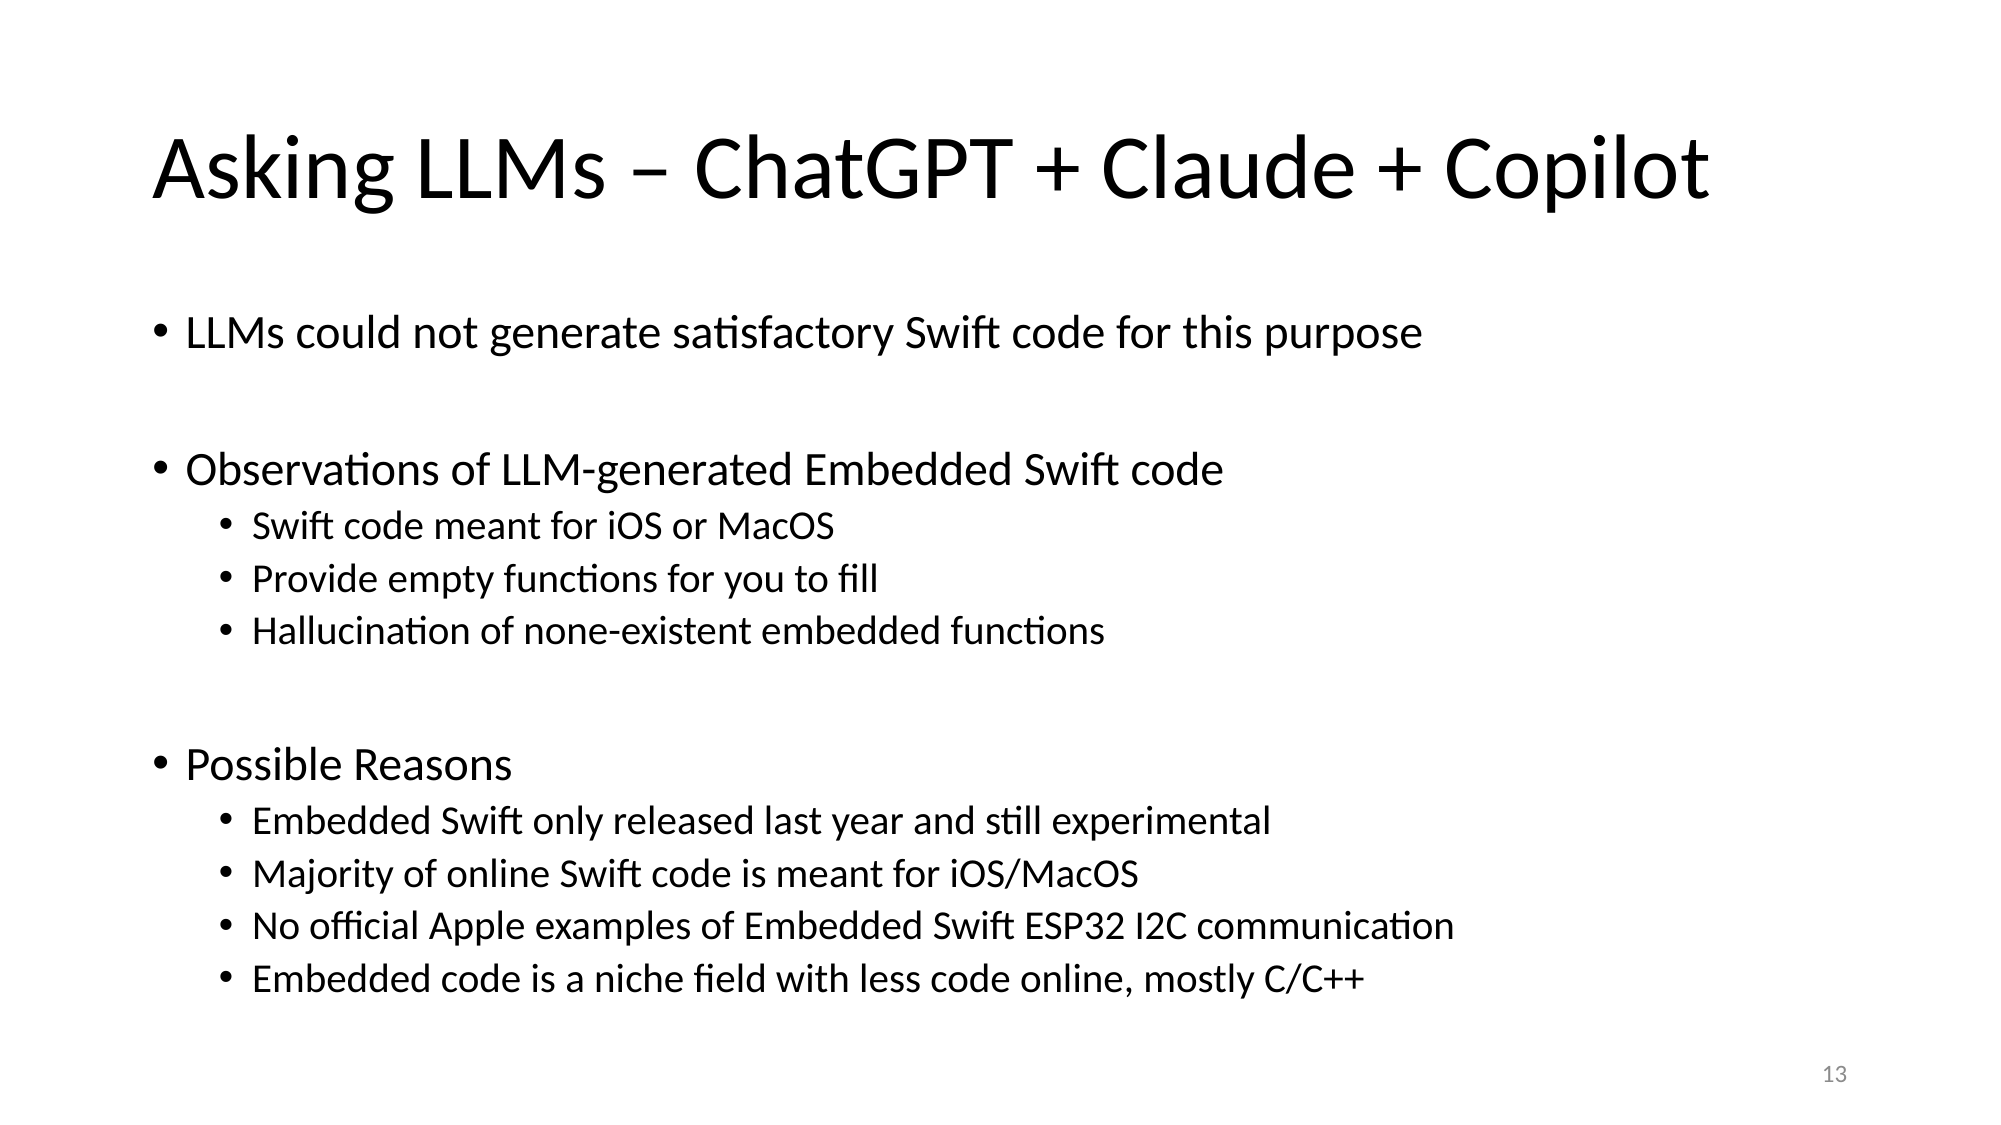

# Asking LLMs – ChatGPT + Claude + Copilot
LLMs could not generate satisfactory Swift code for this purpose

Observations of LLM-generated Embedded Swift code
Swift code meant for iOS or MacOS
Provide empty functions for you to fill
Hallucination of none-existent embedded functions

Possible Reasons
Embedded Swift only released last year and still experimental
Majority of online Swift code is meant for iOS/MacOS
No official Apple examples of Embedded Swift ESP32 I2C communication
Embedded code is a niche field with less code online, mostly C/C++
13